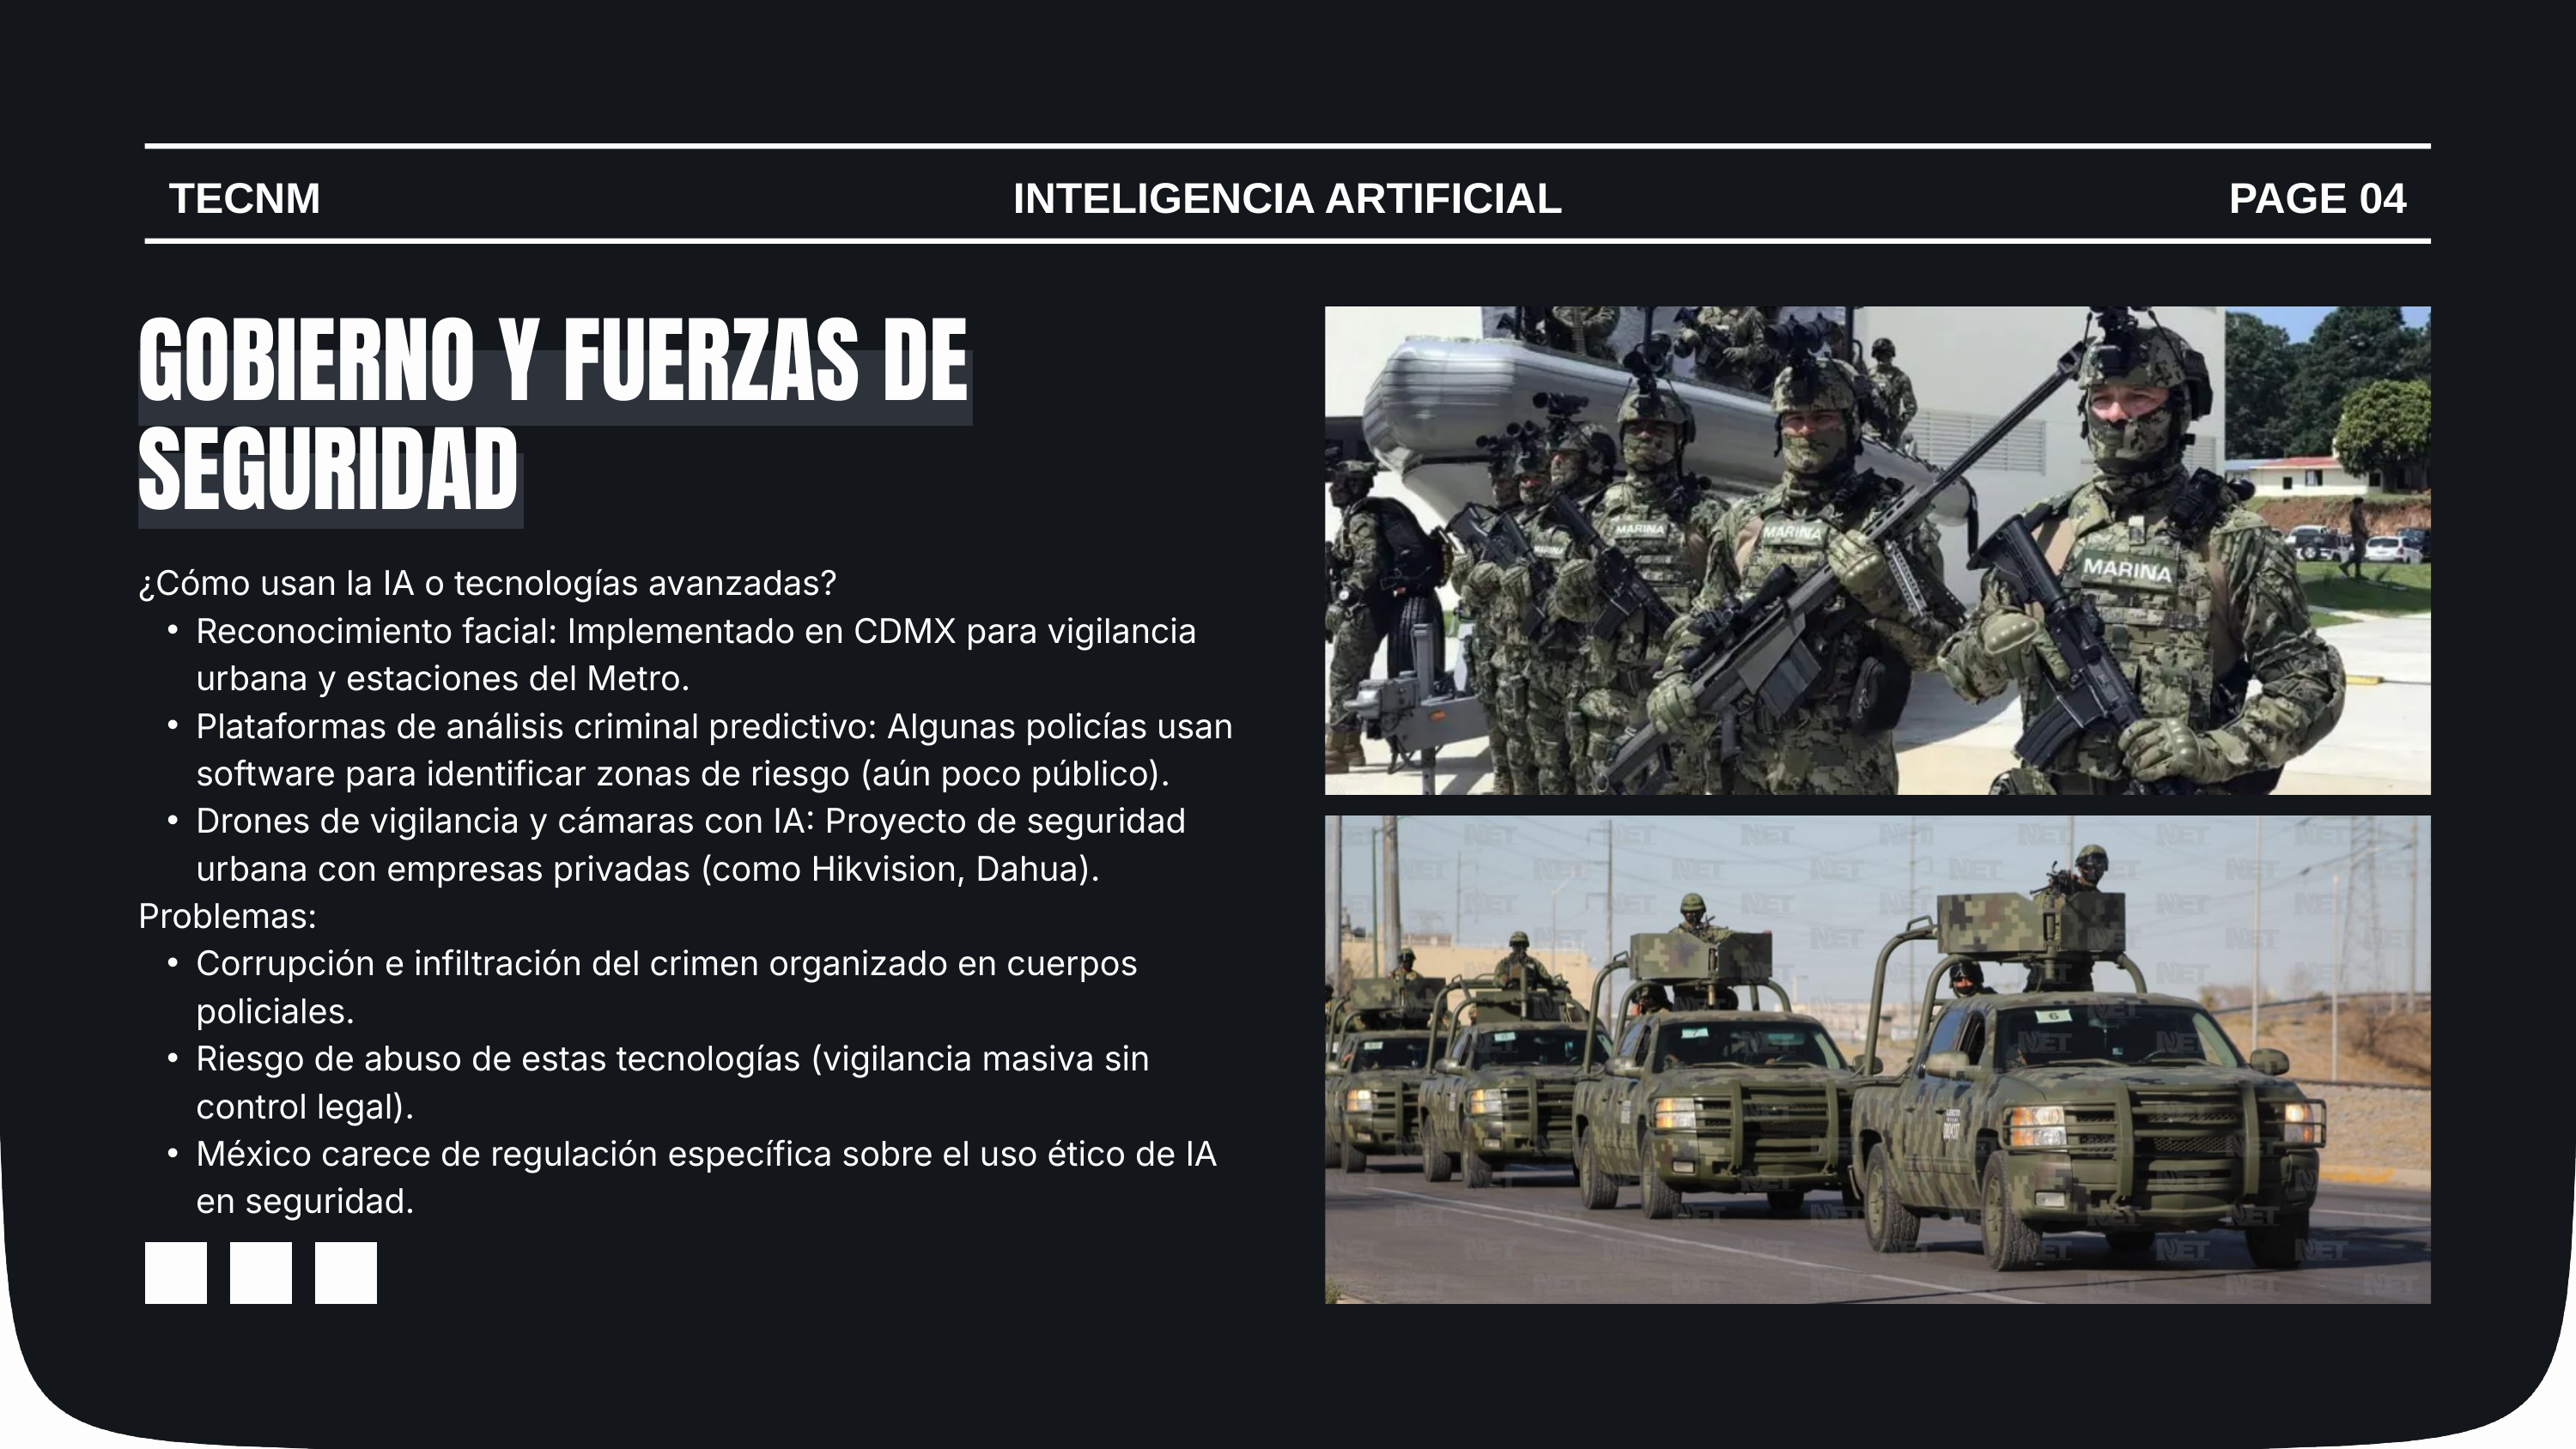

TECNM
INTELIGENCIA ARTIFICIAL
PAGE 04

GOBIERNO Y FUERZAS DE SEGURIDAD

¿Cómo usan la IA o tecnologías avanzadas?
Reconocimiento facial: Implementado en CDMX para vigilancia urbana y estaciones del Metro.
Plataformas de análisis criminal predictivo: Algunas policías usan software para identificar zonas de riesgo (aún poco público).
Drones de vigilancia y cámaras con IA: Proyecto de seguridad urbana con empresas privadas (como Hikvision, Dahua).
Problemas:
Corrupción e infiltración del crimen organizado en cuerpos policiales.
Riesgo de abuso de estas tecnologías (vigilancia masiva sin control legal).
México carece de regulación específica sobre el uso ético de IA en seguridad.